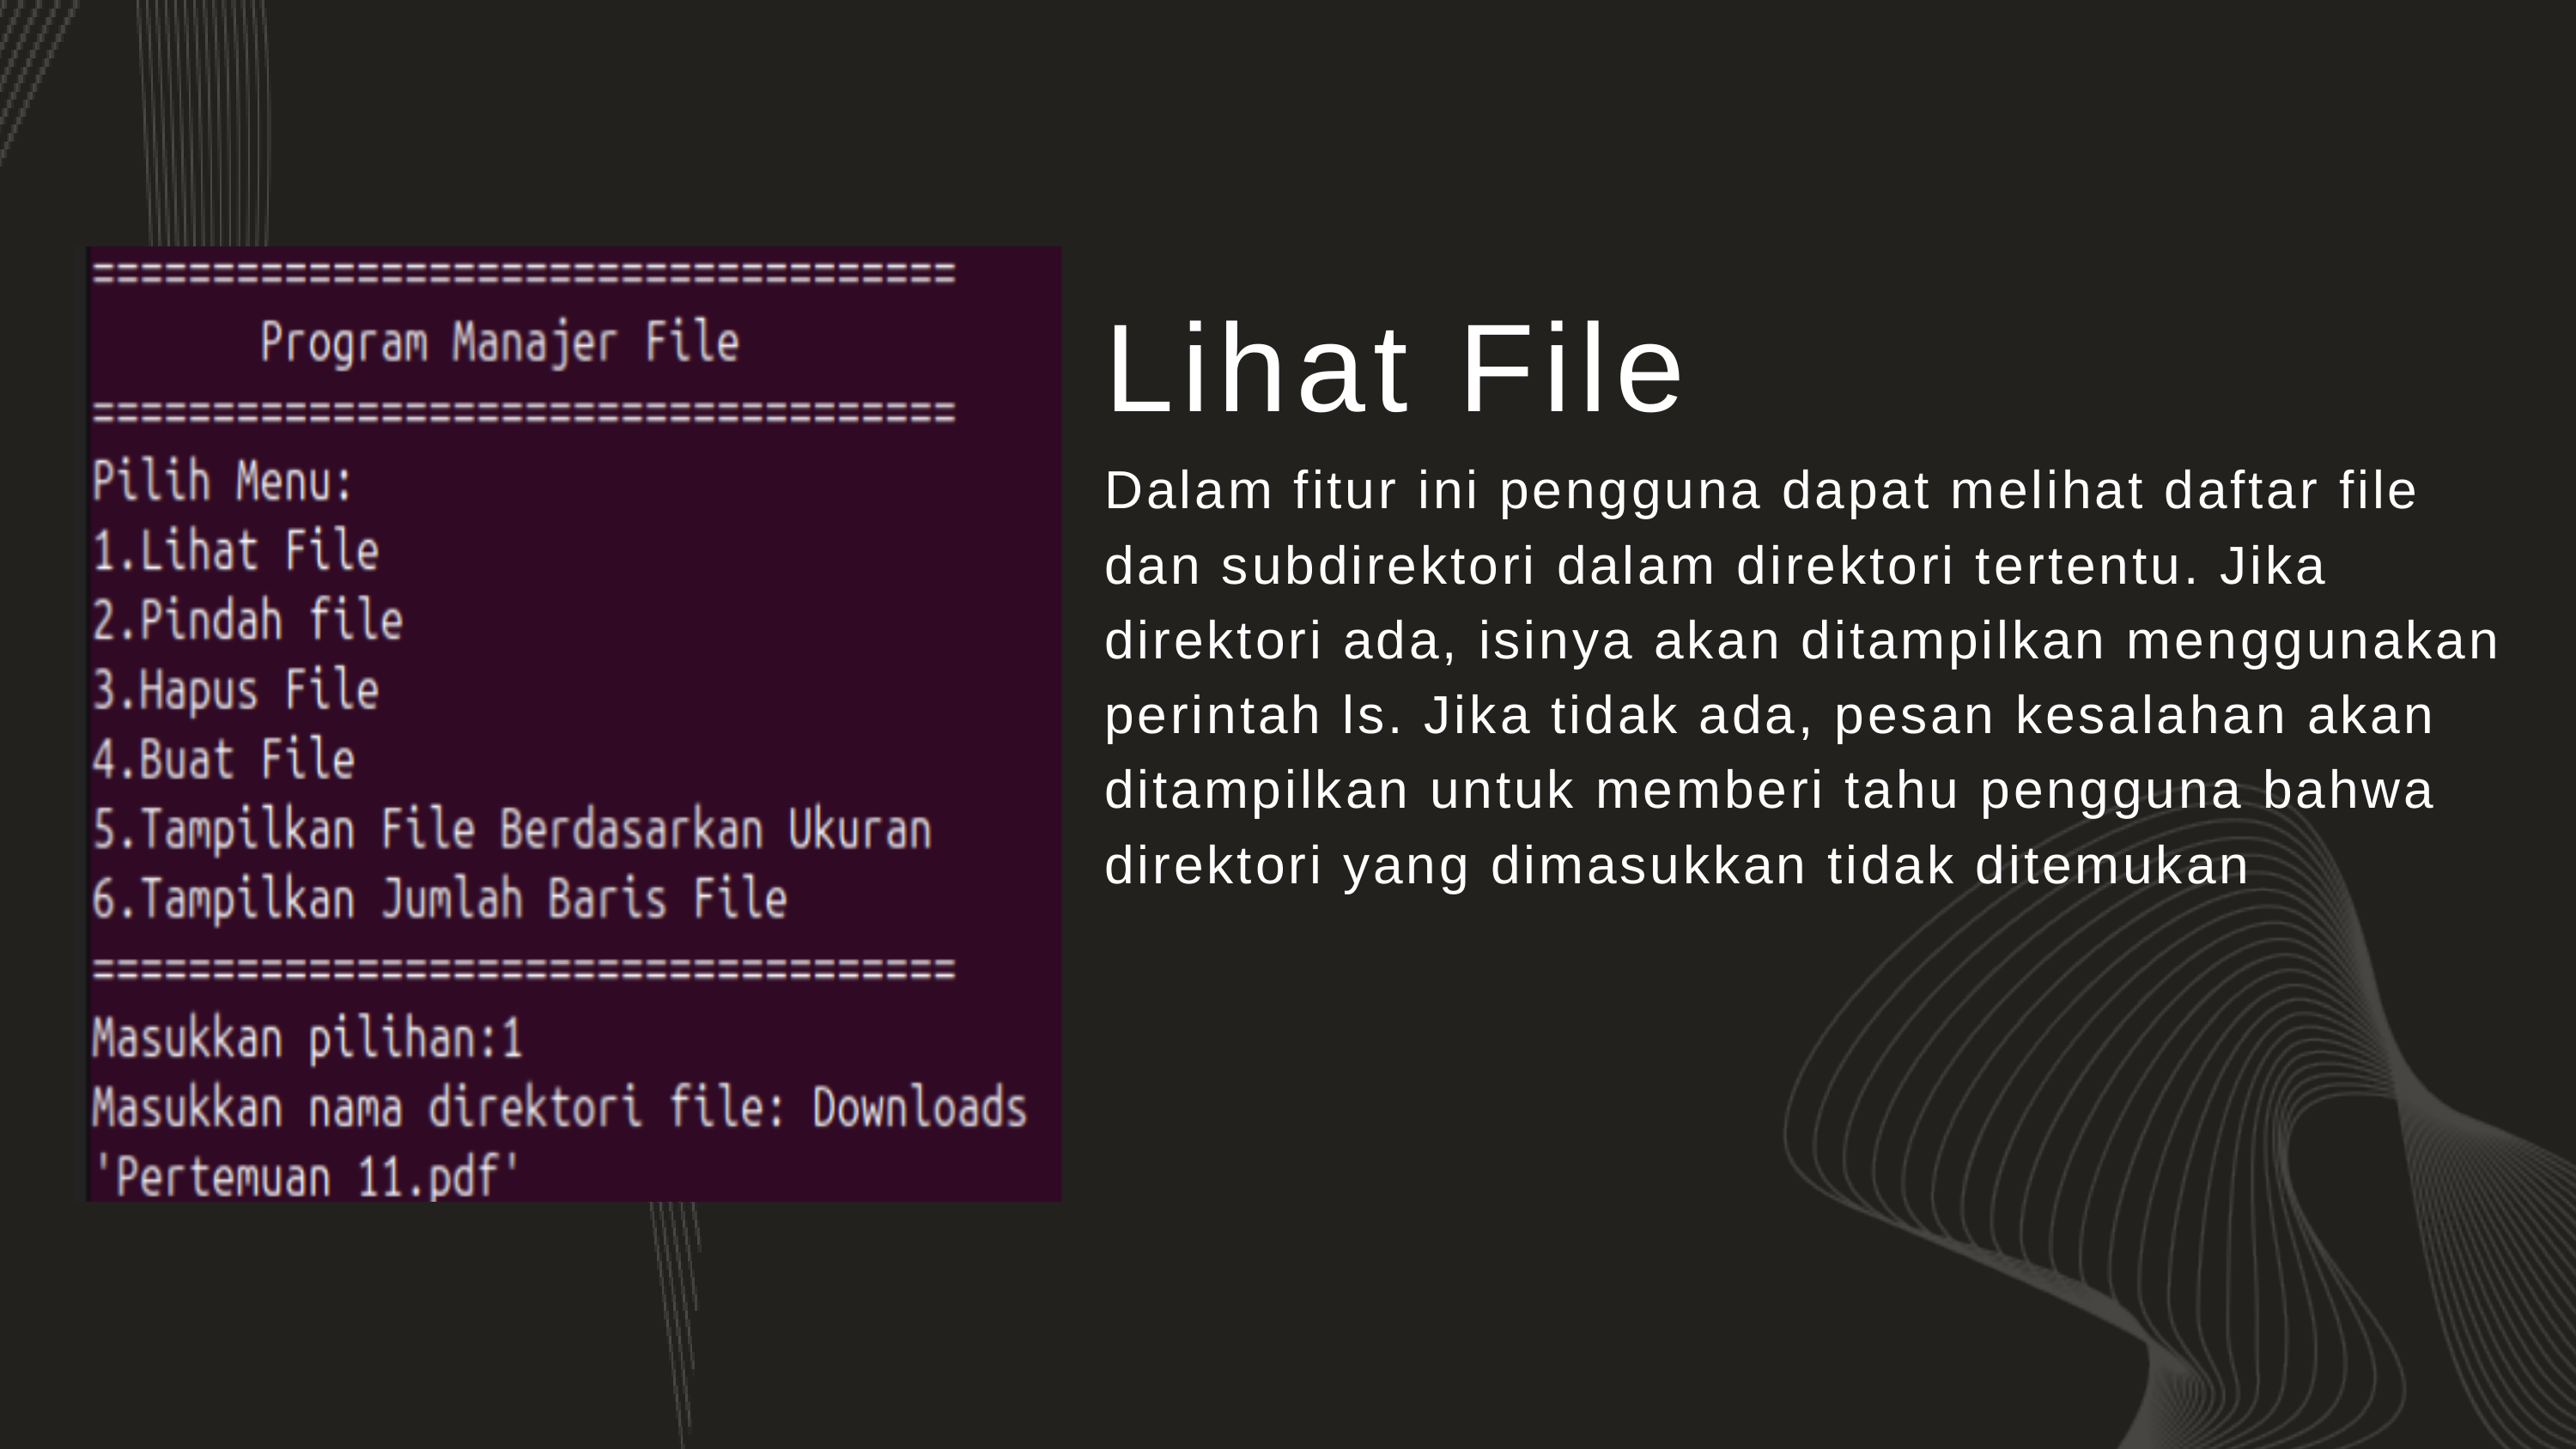

Lihat File
Dalam fitur ini pengguna dapat melihat daftar file dan subdirektori dalam direktori tertentu. Jika direktori ada, isinya akan ditampilkan menggunakan perintah ls. Jika tidak ada, pesan kesalahan akan ditampilkan untuk memberi tahu pengguna bahwa direktori yang dimasukkan tidak ditemukan